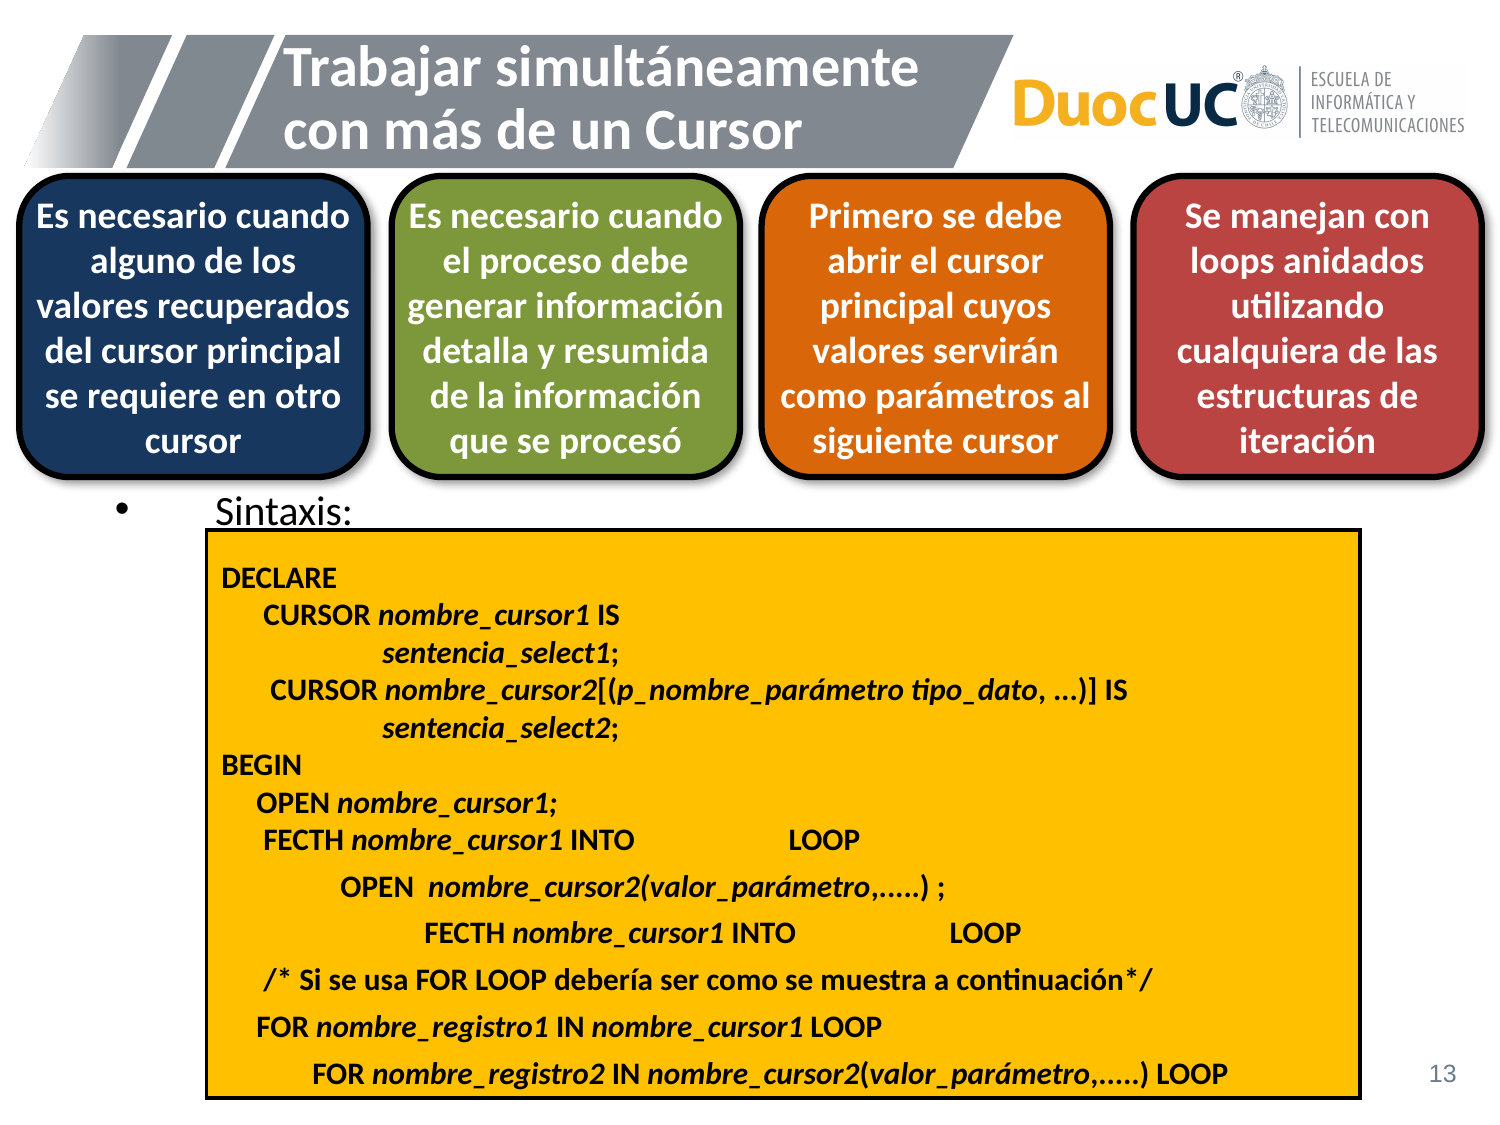

# Trabajar simultáneamente con más de un Cursor
Es necesario cuando alguno de los valores recuperados del cursor principal se requiere en otro cursor
Es necesario cuando el proceso debe generar información detalla y resumida de la información que se procesó
Primero se debe abrir el cursor principal cuyos valores servirán como parámetros al siguiente cursor
Se manejan con loops anidados utilizando cualquiera de las estructuras de iteración
Sintaxis:

DECLARE
      CURSOR nombre_cursor1 IS
                       sentencia_select1;
       CURSOR nombre_cursor2[(p_nombre_parámetro tipo_dato, ...)] IS
                       sentencia_select2;
BEGIN
     OPEN nombre_cursor1;
      FECTH nombre_cursor1 INTO                      LOOP
                 OPEN  nombre_cursor2(valor_parámetro,.....) ;
                             FECTH nombre_cursor1 INTO                      LOOP
      /* Si se usa FOR LOOP debería ser como se muestra a continuación*/
     FOR nombre_registro1 IN nombre_cursor1 LOOP
             FOR nombre_registro2 IN nombre_cursor2(valor_parámetro,.....) LOOP